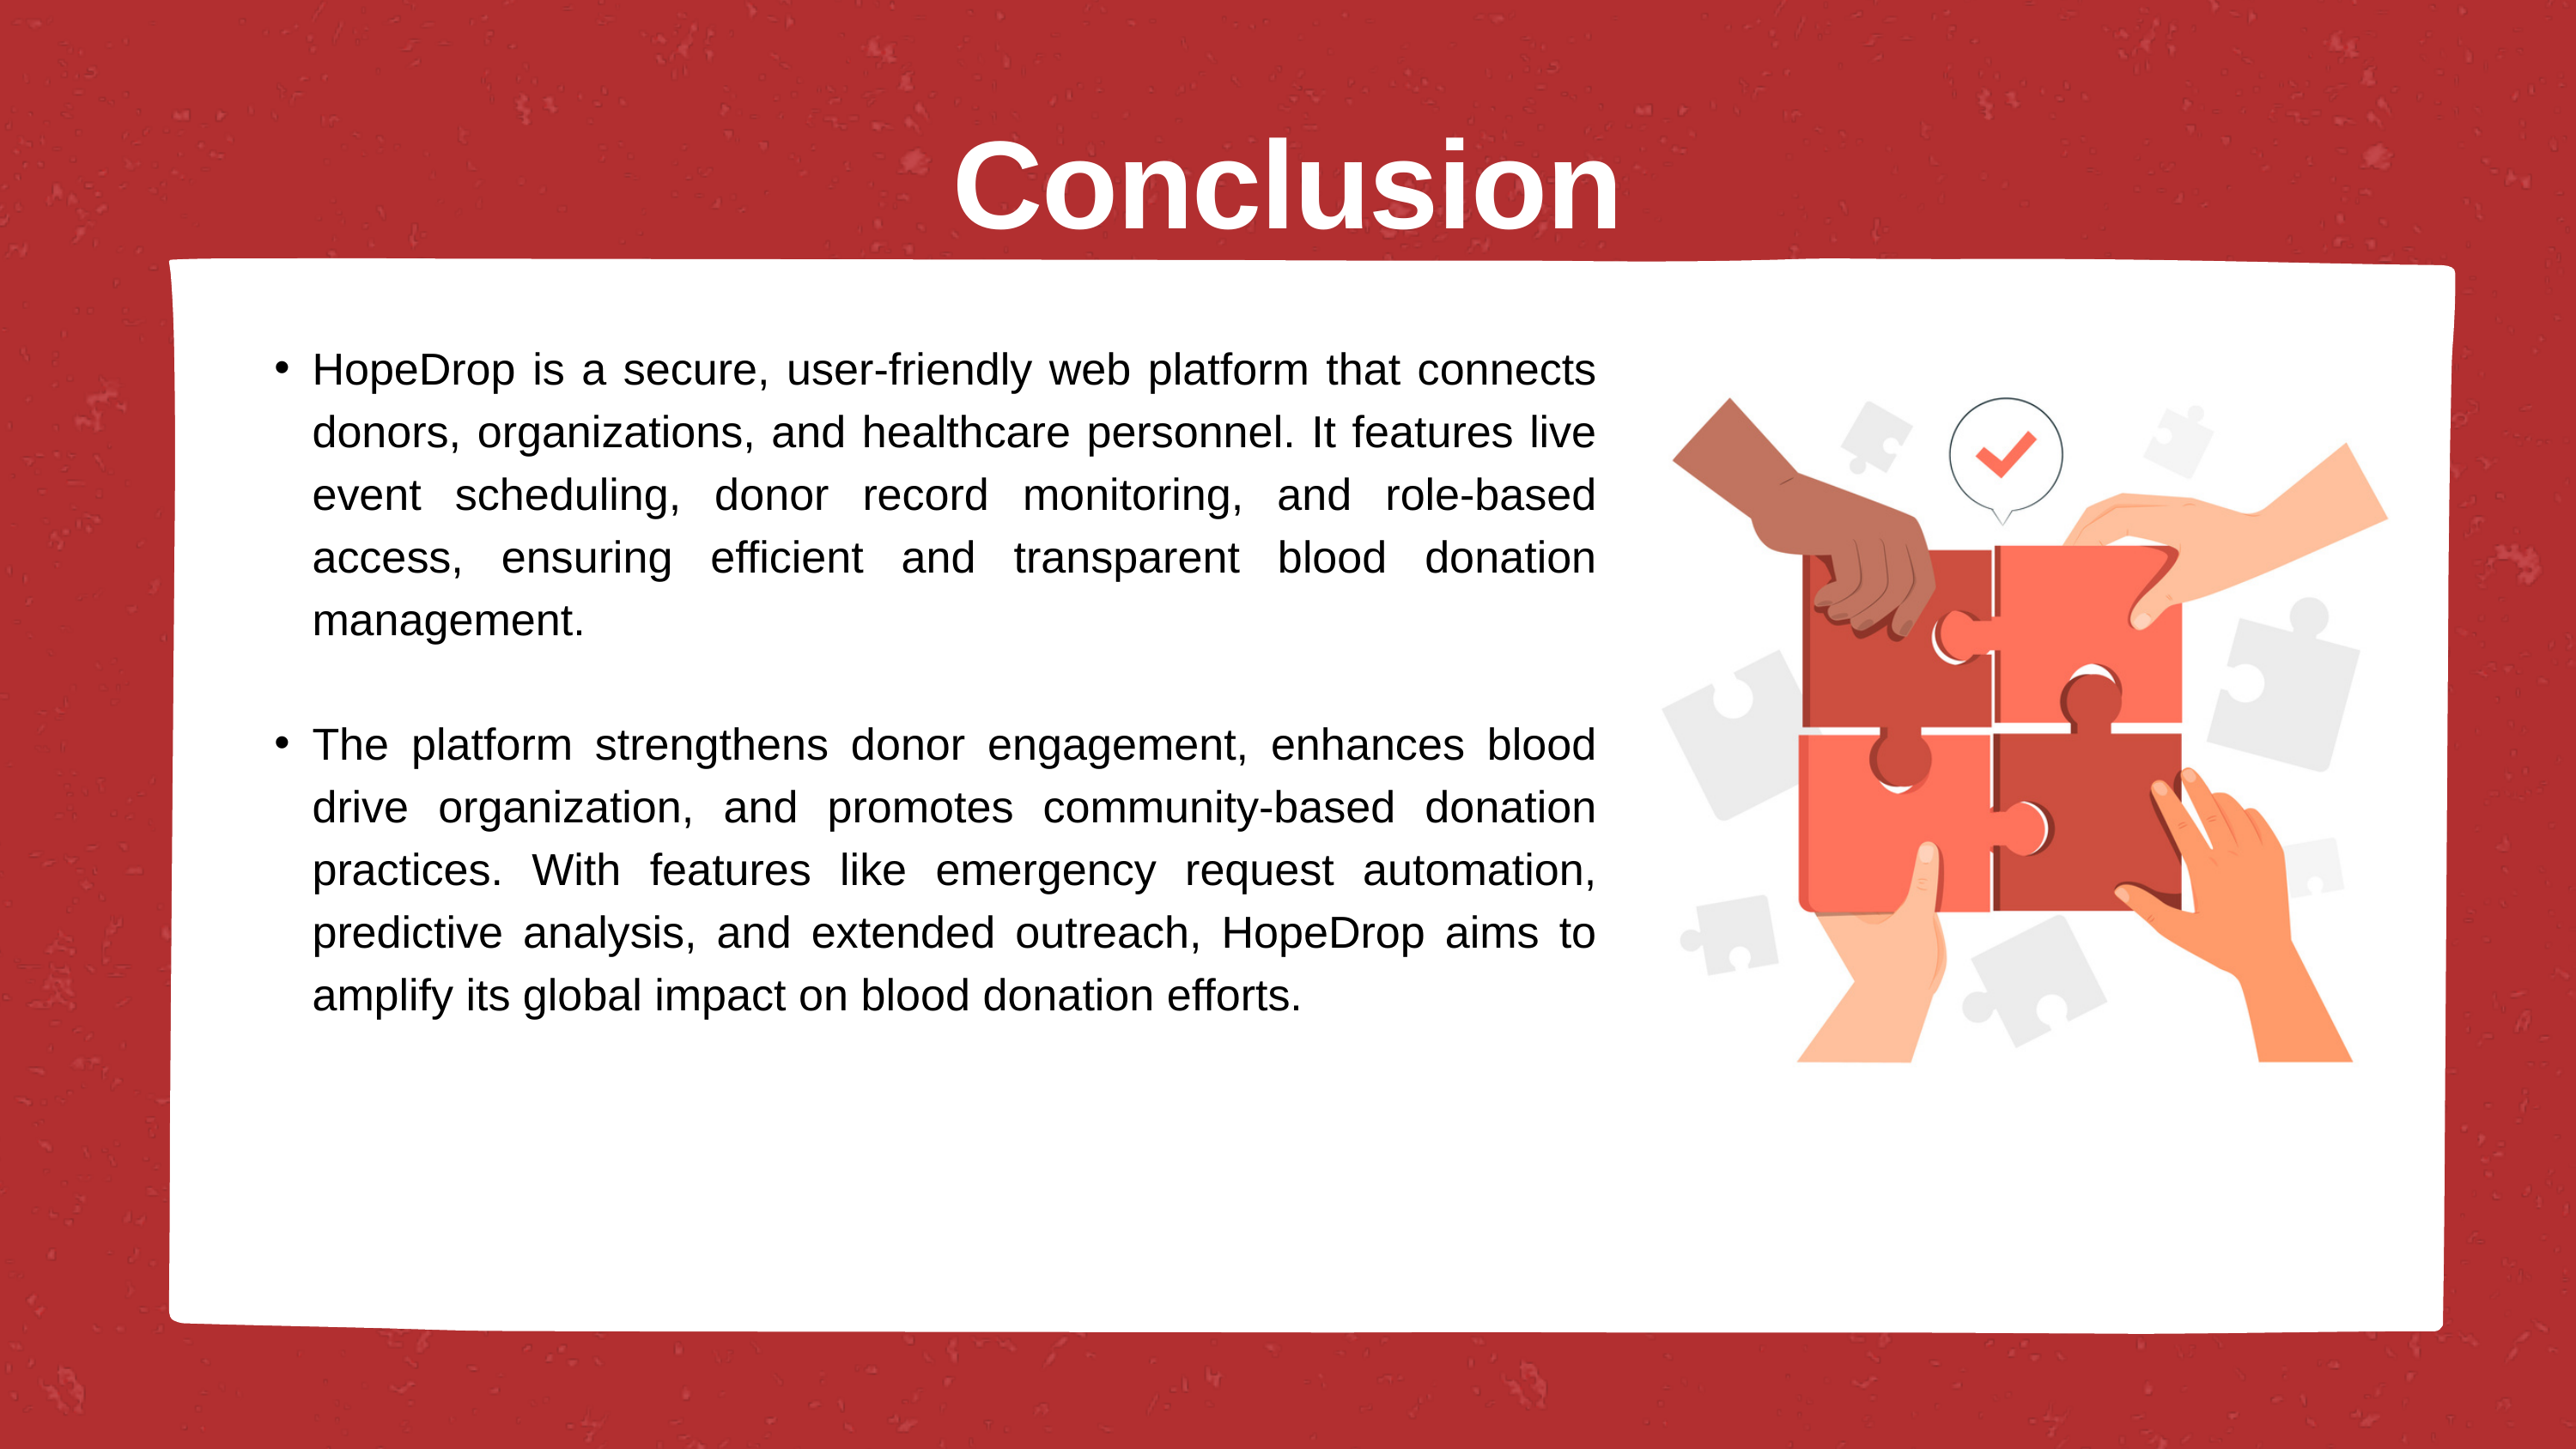

Conclusion

HopeDrop is a secure, user-friendly web platform that connects donors, organizations, and healthcare personnel. It features live event scheduling, donor record monitoring, and role-based access, ensuring efficient and transparent blood donation management.

The platform strengthens donor engagement, enhances blood drive organization, and promotes community-based donation practices. With features like emergency request automation, predictive analysis, and extended outreach, HopeDrop aims to amplify its global impact on blood donation efforts.